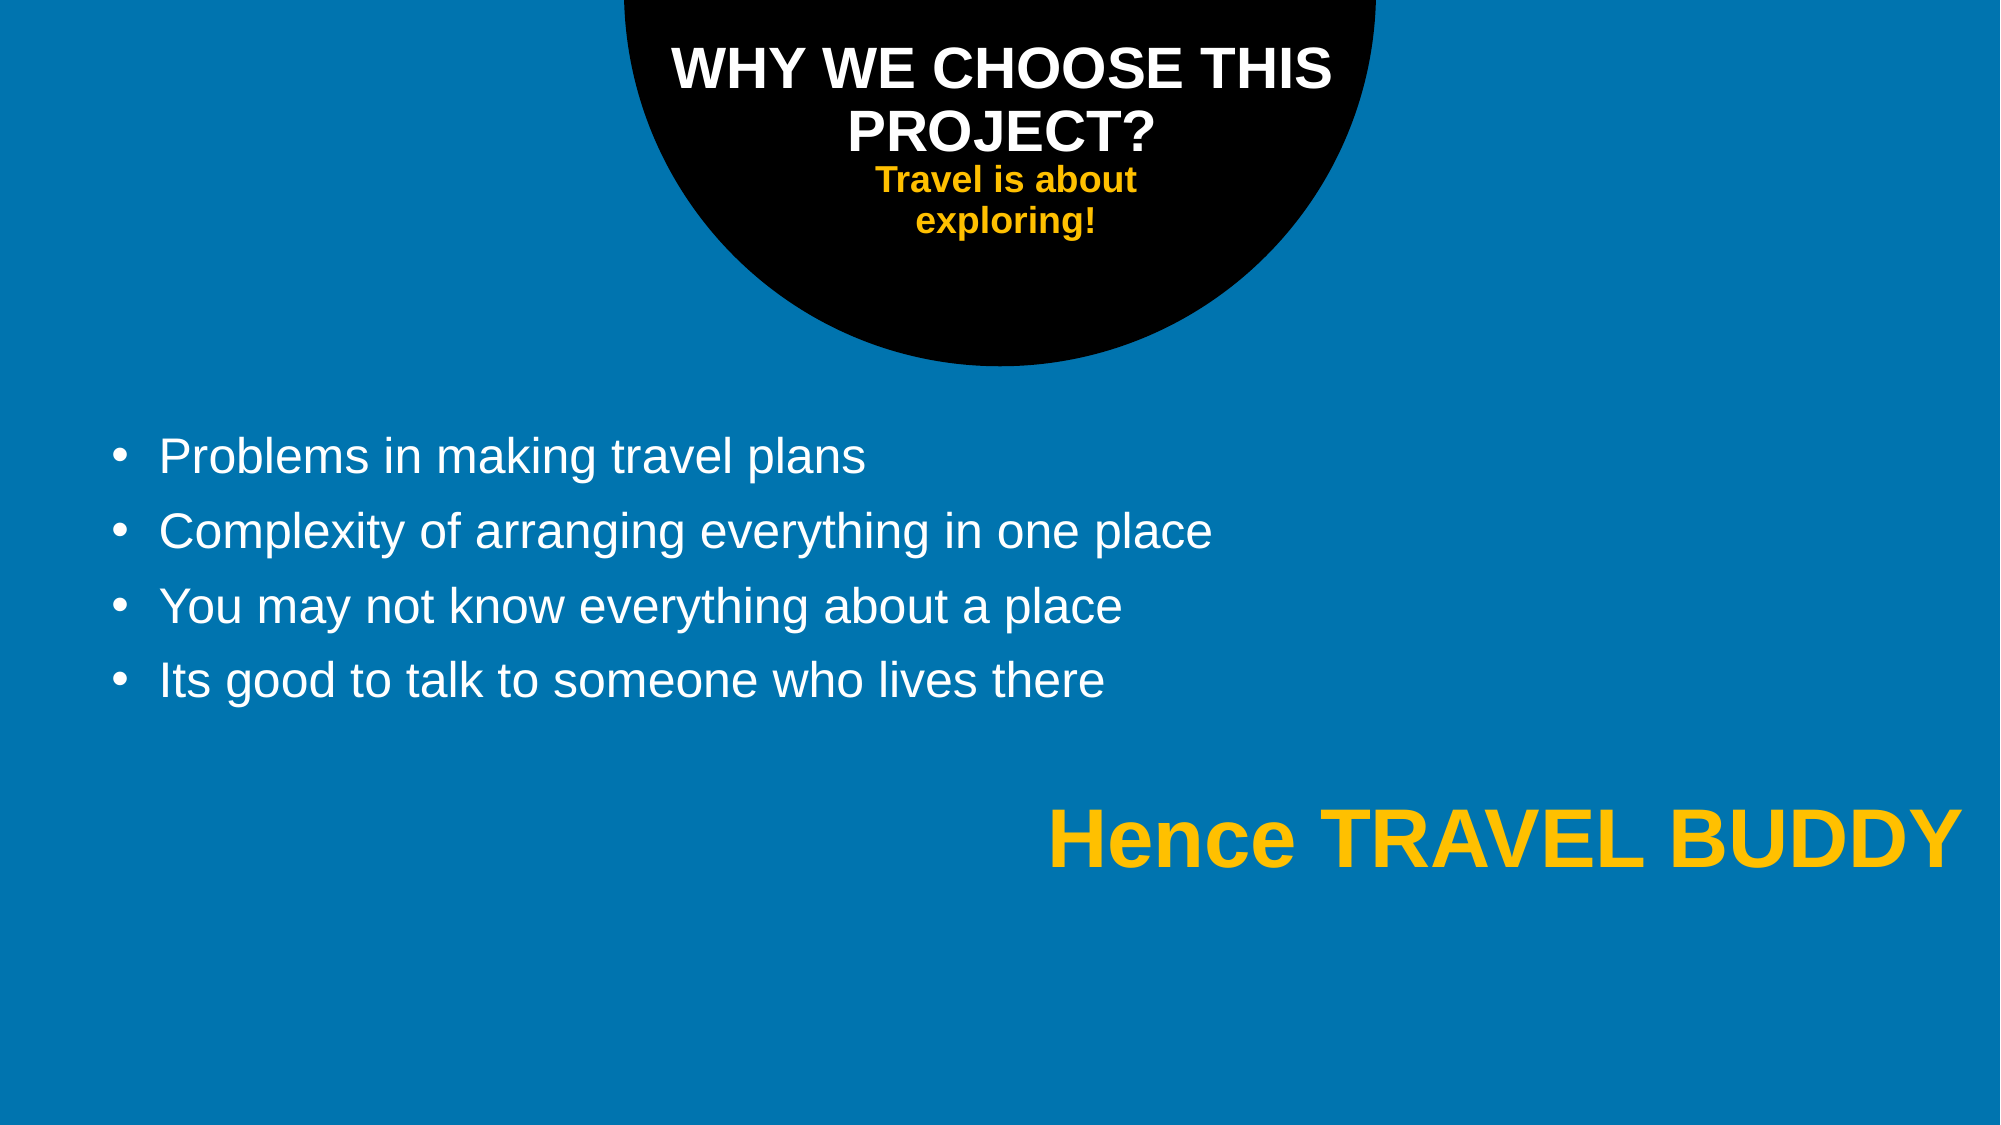

WHY WE CHOOSE THIS PROJECT?
Travel is about exploring!
Problems in making travel plans
Complexity of arranging everything in one place
You may not know everything about a place
Its good to talk to someone who lives there

Hence TRAVEL BUDDY